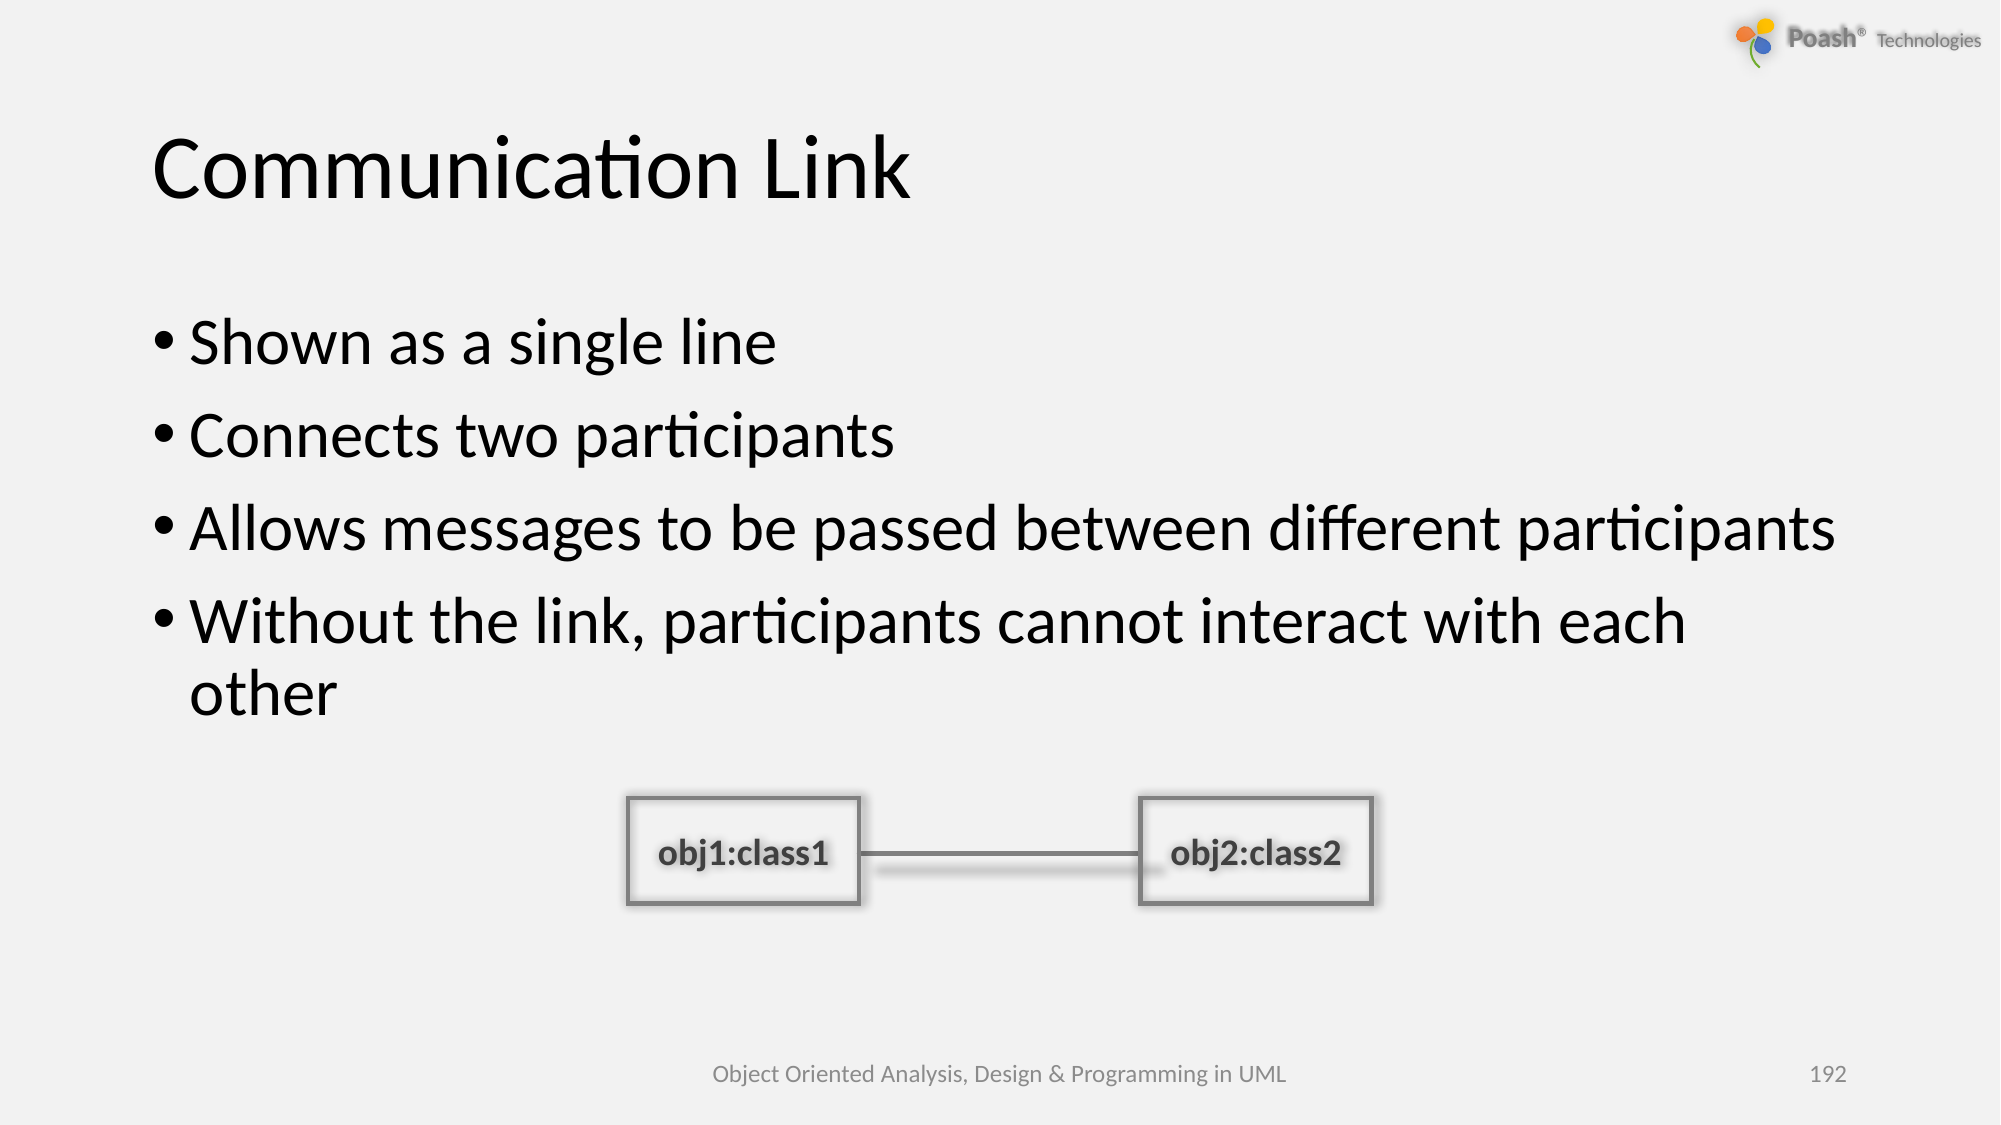

# Communication Link
Shown as a single line
Connects two participants
Allows messages to be passed between different participants
Without the link, participants cannot interact with each other
obj1:class1
obj2:class2
Object Oriented Analysis, Design & Programming in UML
192